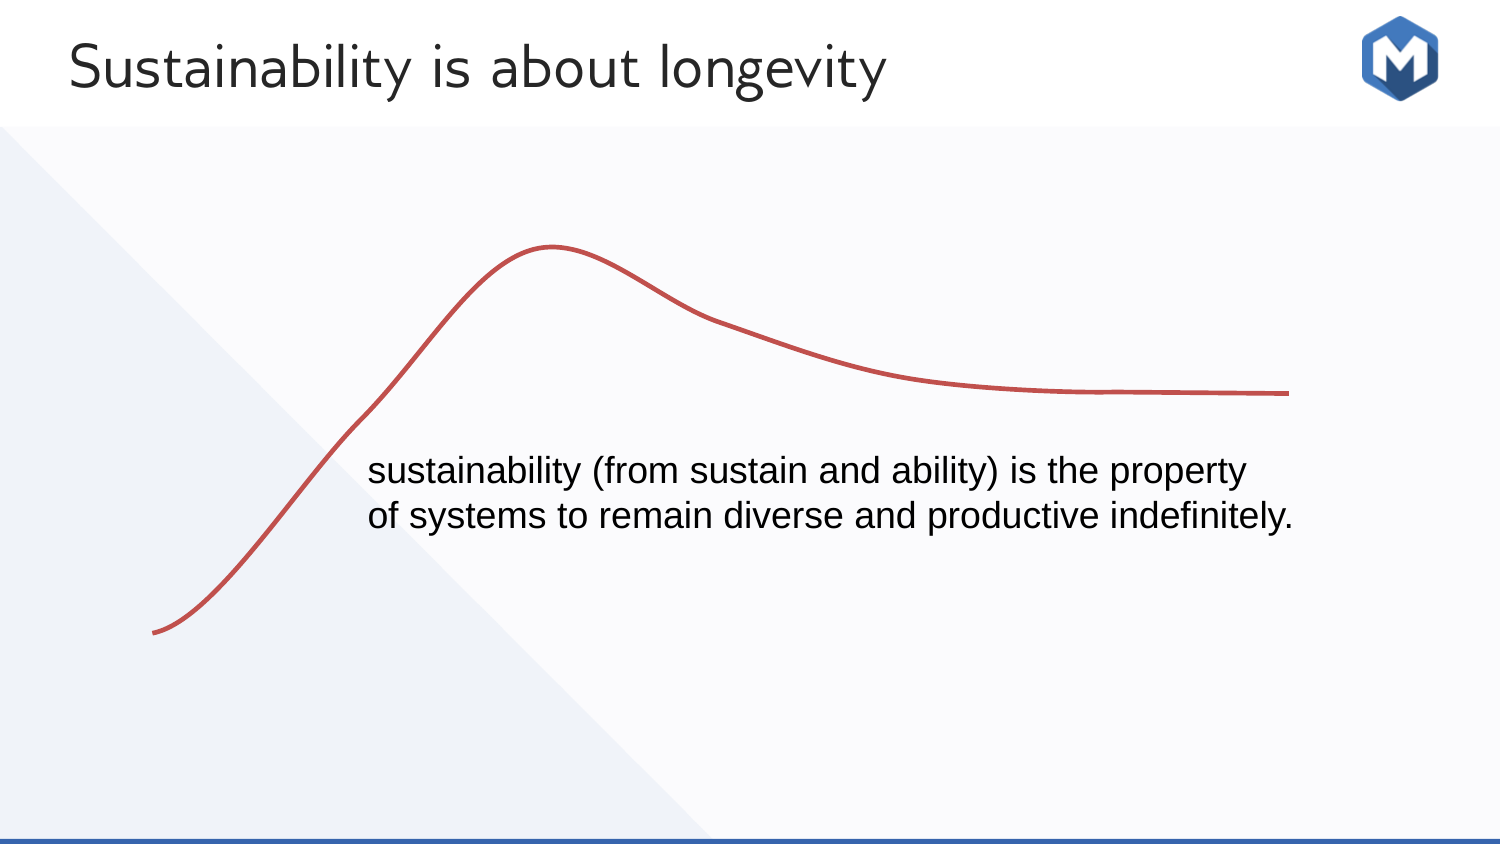

# Sustainability is about longevity

sustainability (from sustain and ability) is the property of systems to remain diverse and productive indefinitely.